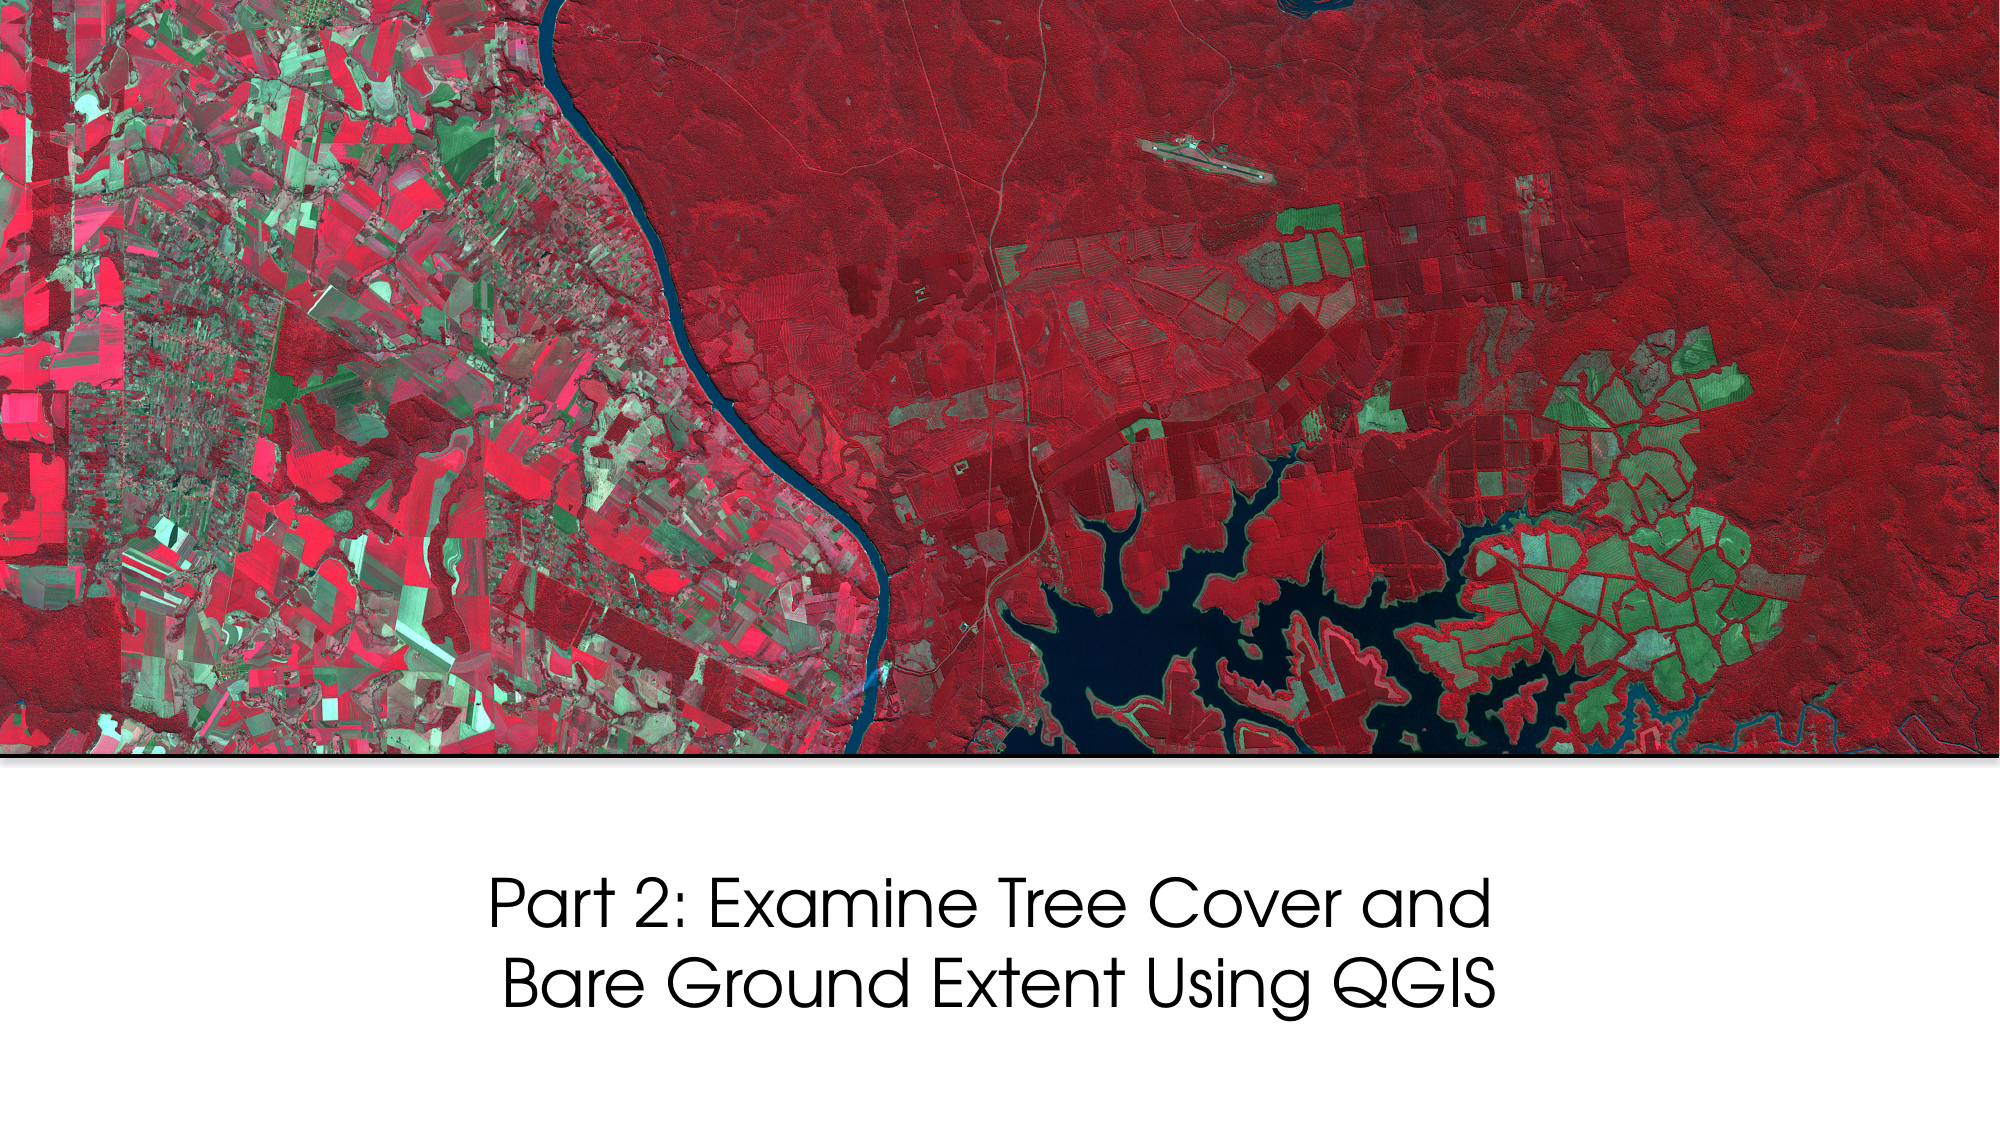

# Part 2: Examine Tree Cover and Bare Ground Extent Using QGIS